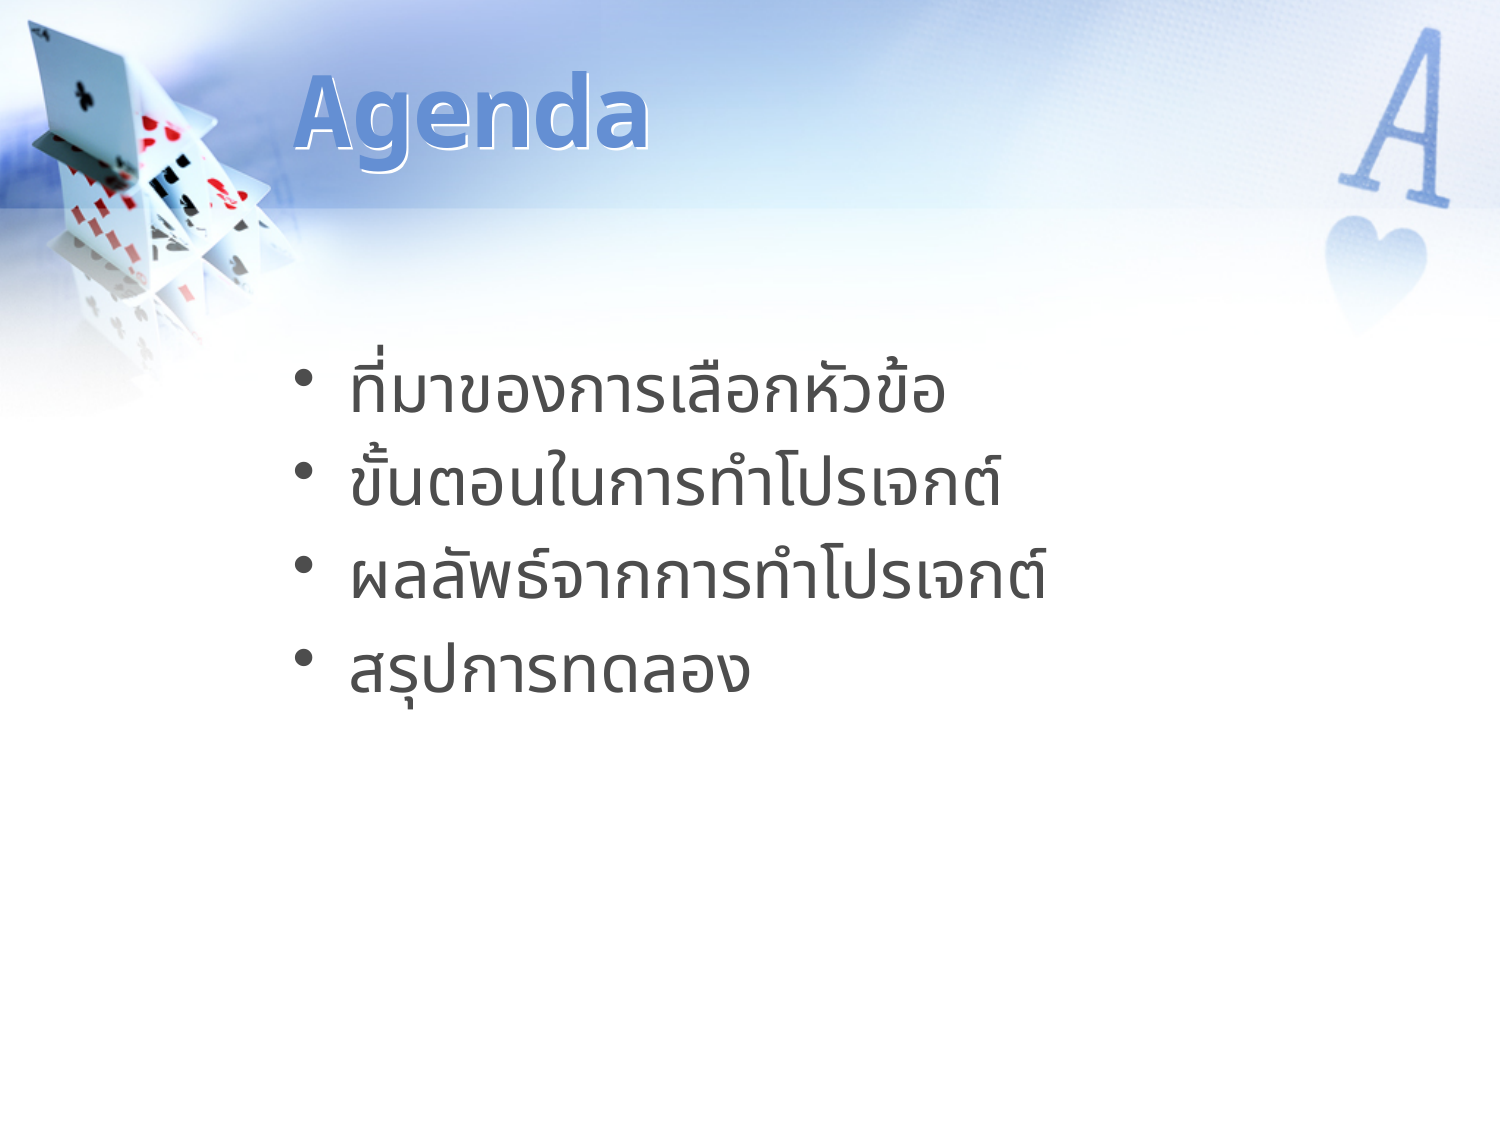

# Agenda
ที่มาของการเลือกหัวข้อ
ขั้นตอนในการทำโปรเจกต์
ผลลัพธ์จากการทำโปรเจกต์
สรุปการทดลอง